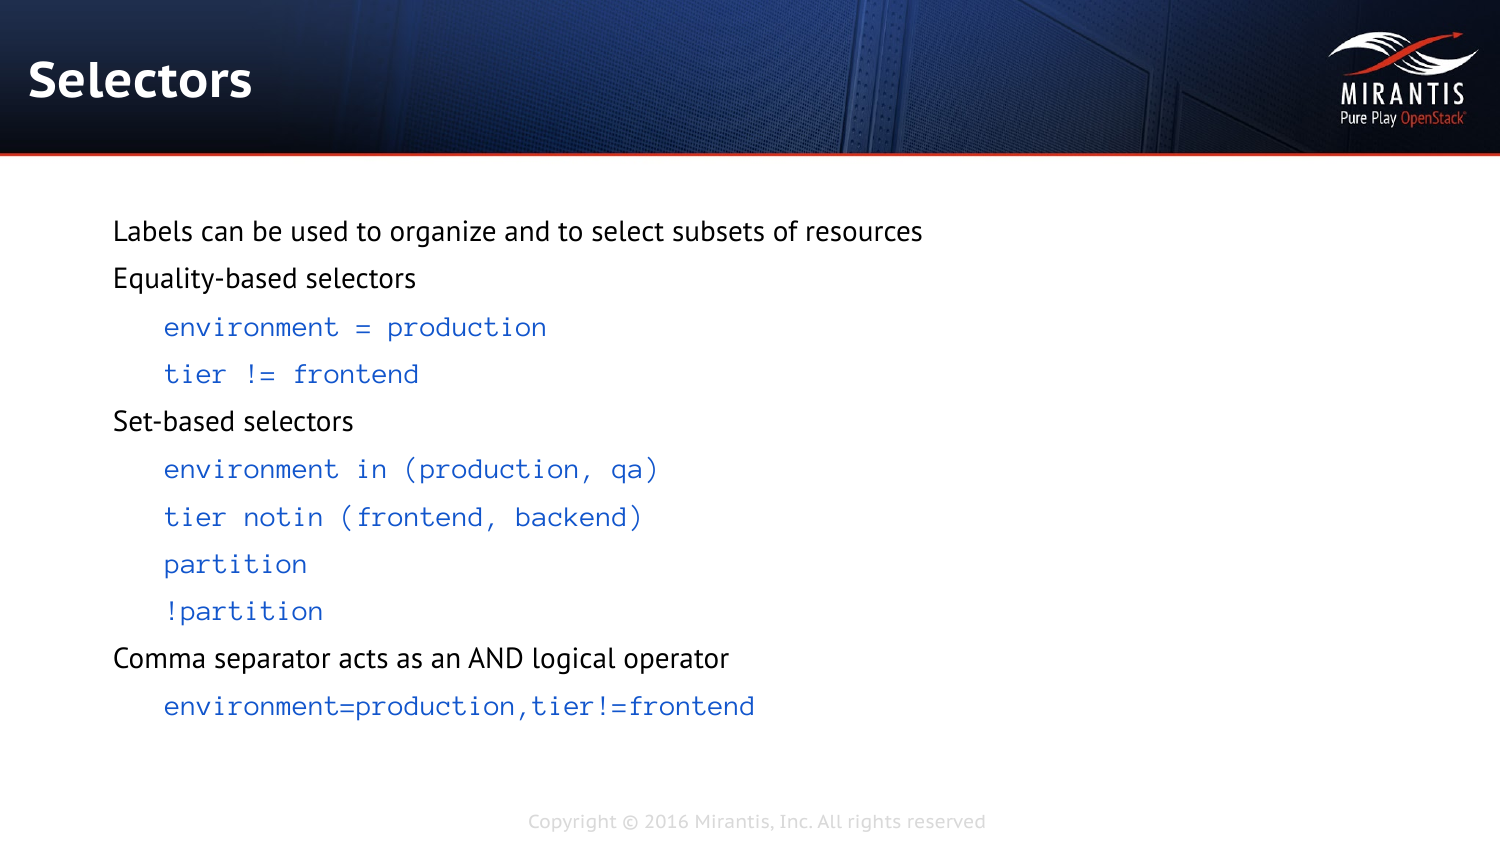

# Selectors
Labels can be used to organize and to select subsets of resources
Equality-based selectors
environment = production
tier != frontend
Set-based selectors
environment in (production, qa)
tier notin (frontend, backend)
partition
!partition
Comma separator acts as an AND logical operator
environment=production,tier!=frontend